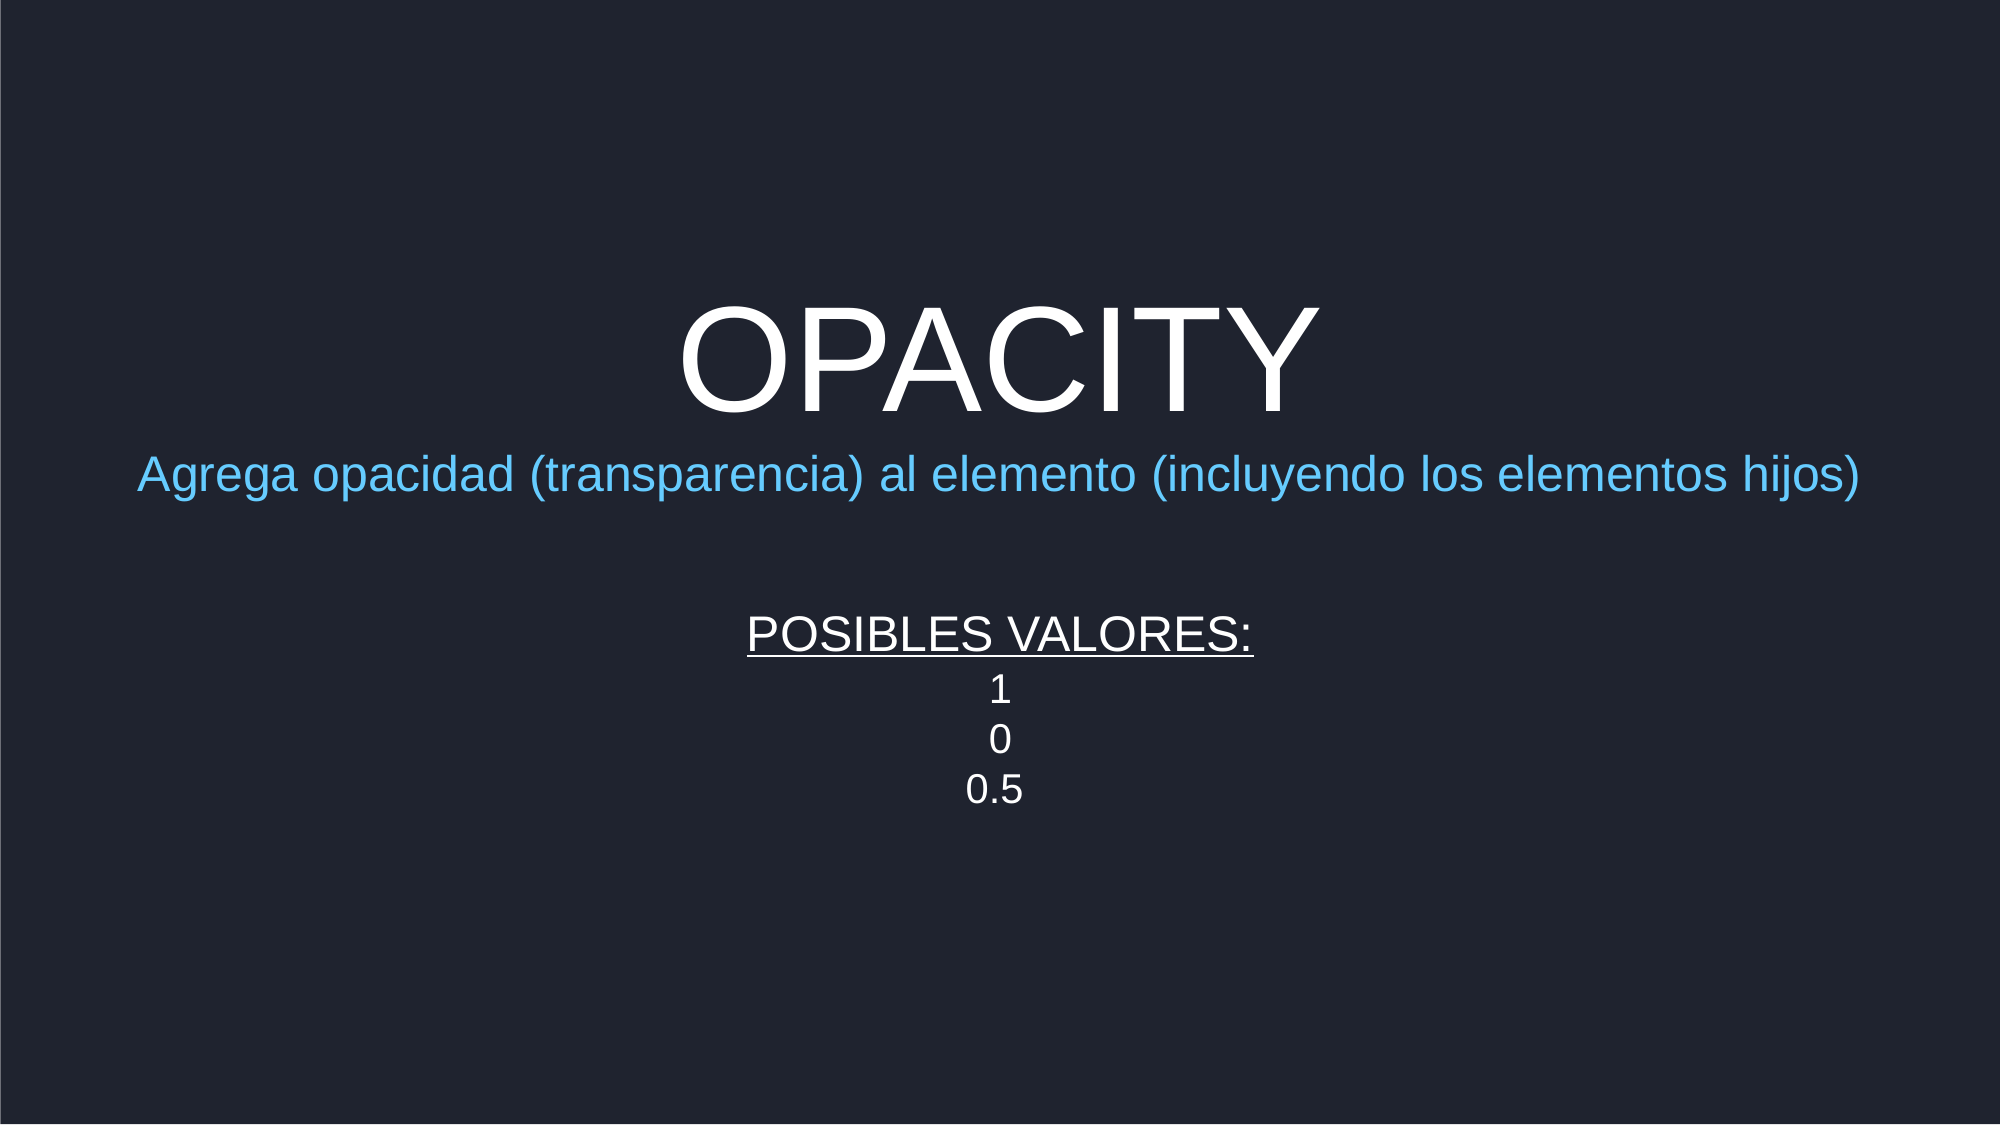

OPACITY
Agrega opacidad (transparencia) al elemento (incluyendo los elementos hijos)

POSIBLES VALORES:
1
0
0.5